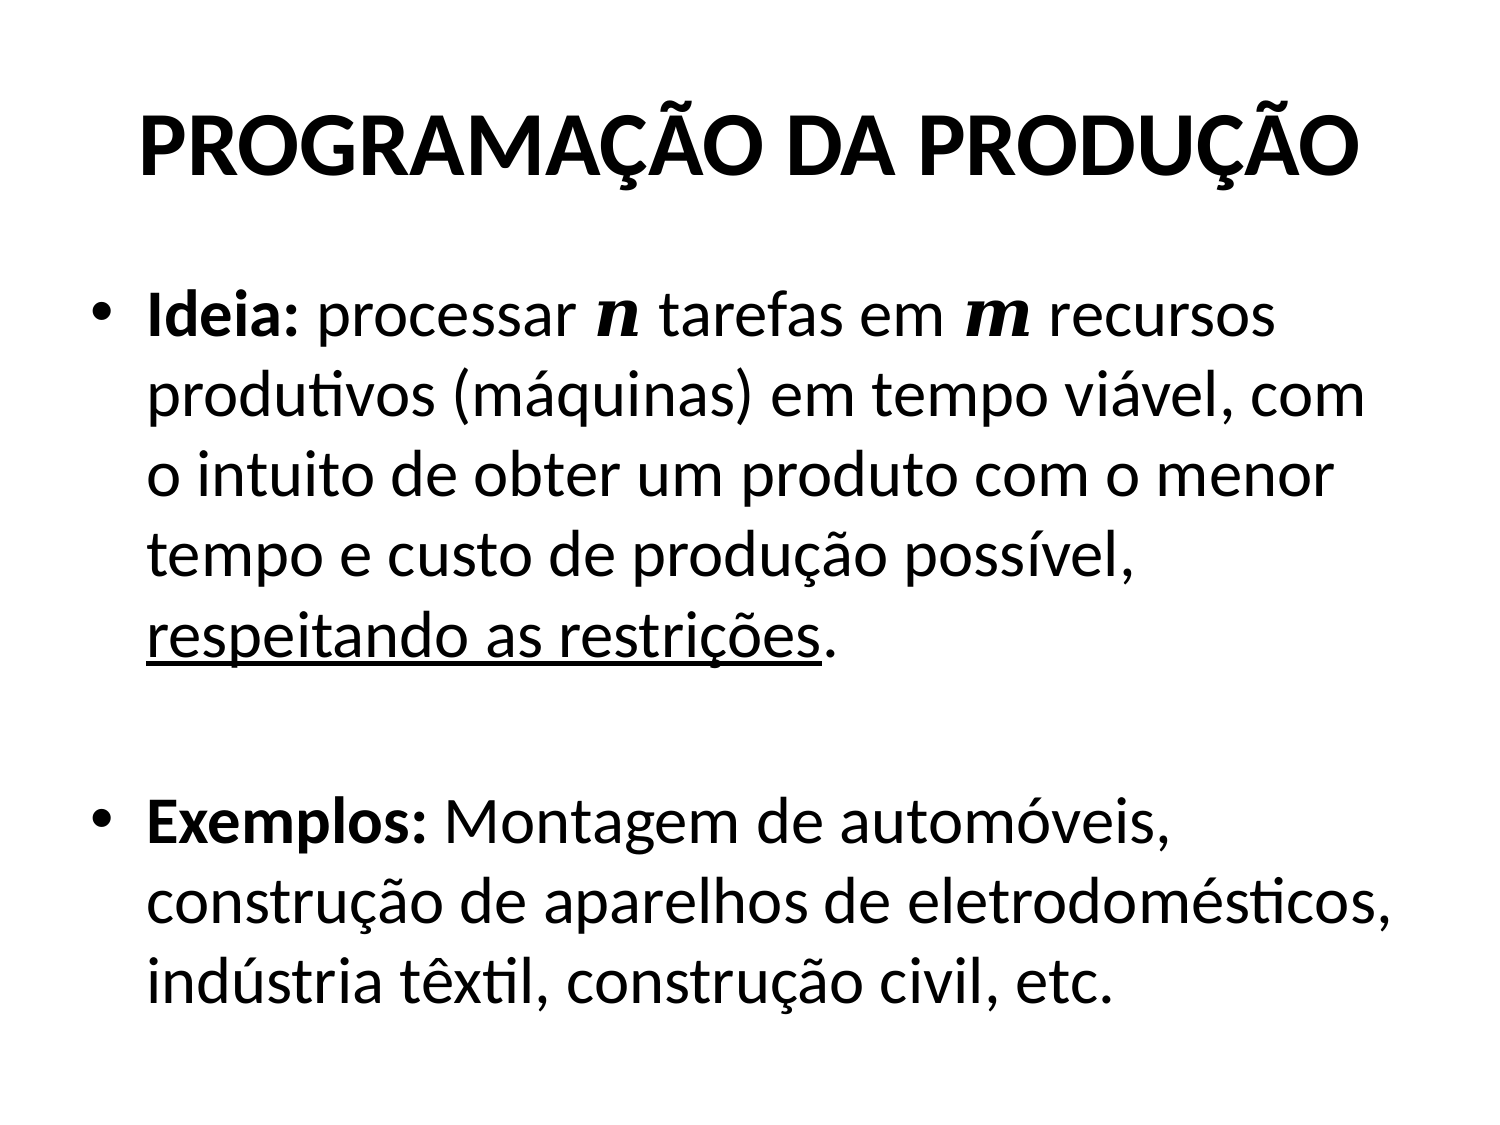

# PROGRAMAÇÃO DA PRODUÇÃO
Ideia: processar 𝒏 tarefas em 𝒎 recursos produtivos (máquinas) em tempo viável, com o intuito de obter um produto com o menor tempo e custo de produção possível, respeitando as restrições.

Exemplos: Montagem de automóveis, construção de aparelhos de eletrodomésticos, indústria têxtil, construção civil, etc.